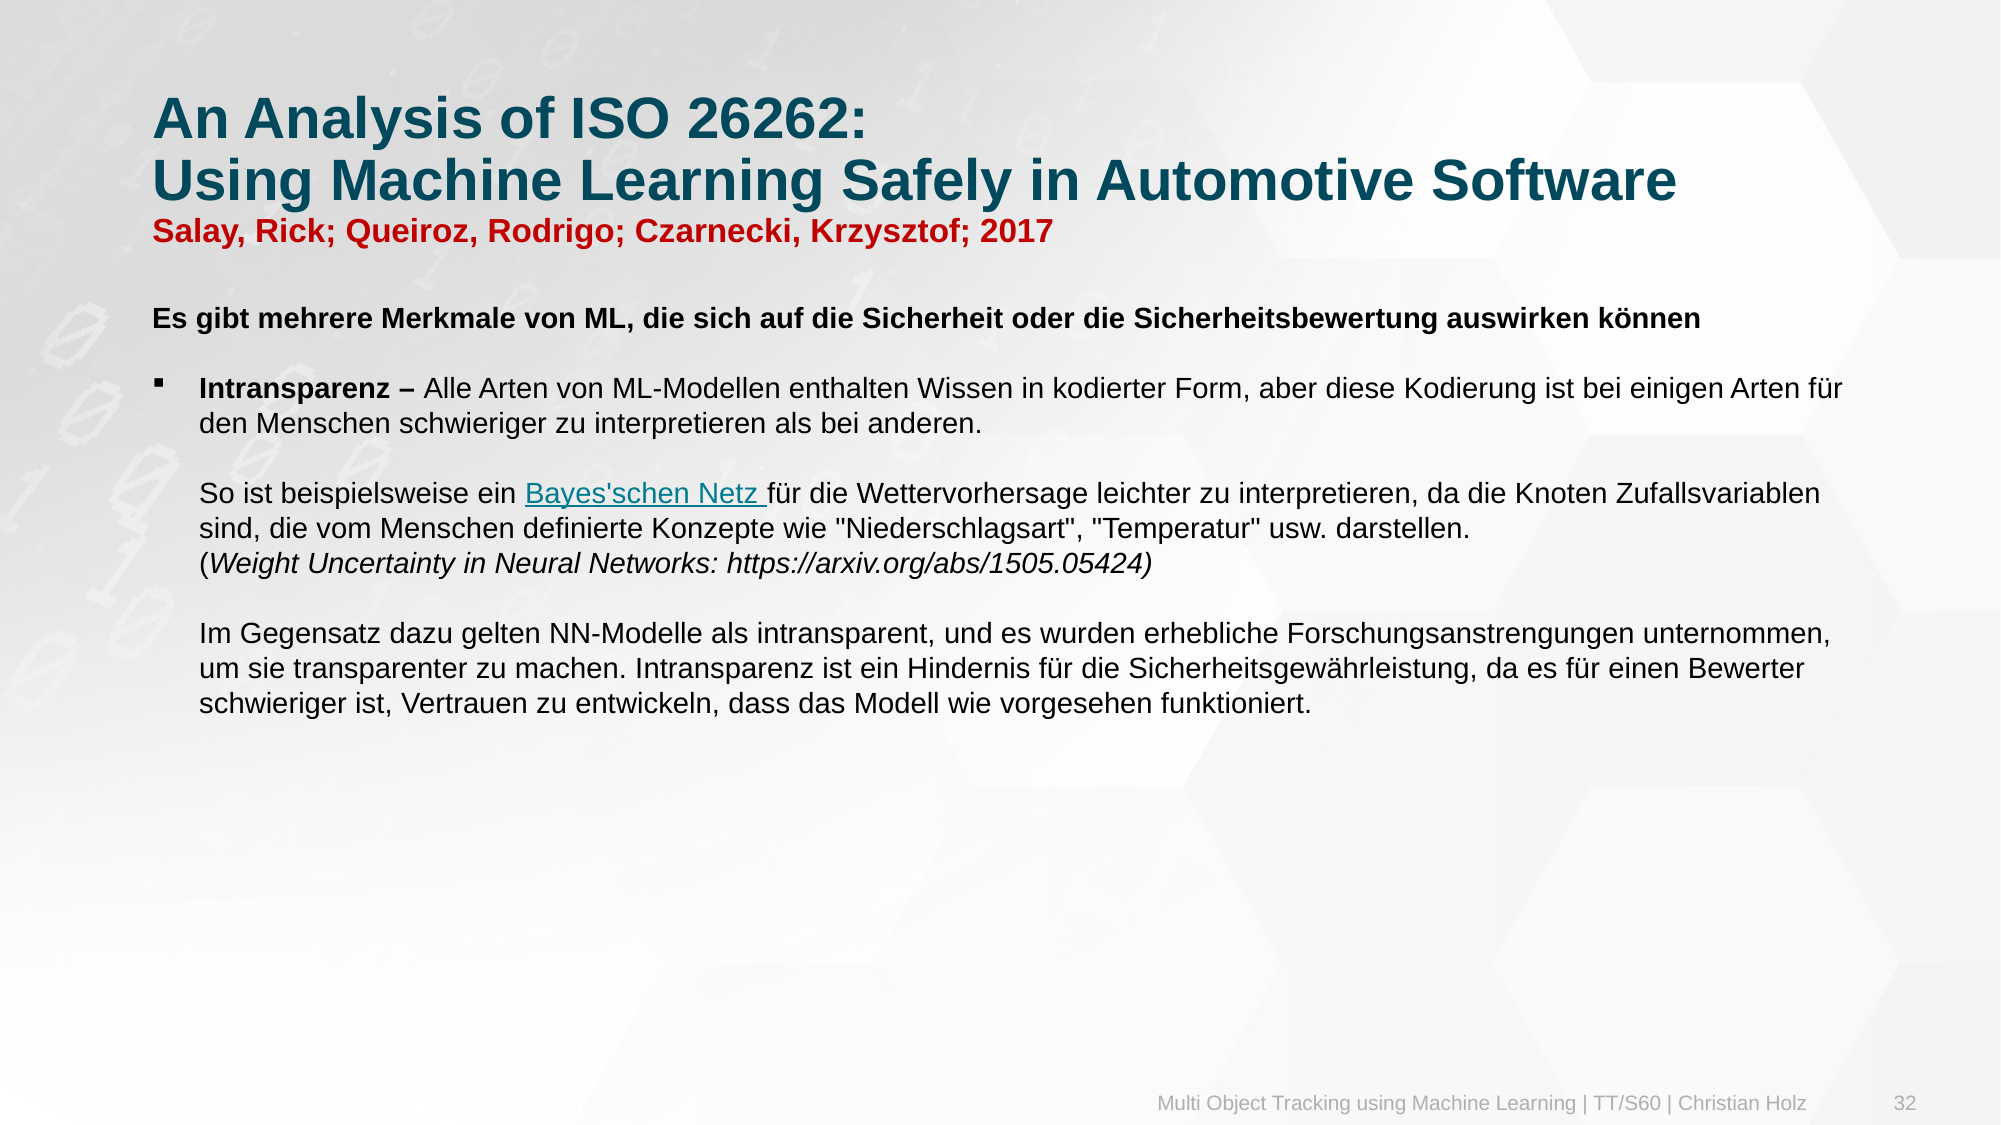

# An Analysis of ISO 26262: Using Machine Learning Safely in Automotive Software Salay, Rick; Queiroz, Rodrigo; Czarnecki, Krzysztof; 2017
Es gibt mehrere Merkmale von ML, die sich auf die Sicherheit oder die Sicherheitsbewertung auswirken können

Intransparenz – Alle Arten von ML-Modellen enthalten Wissen in kodierter Form, aber diese Kodierung ist bei einigen Arten für den Menschen schwieriger zu interpretieren als bei anderen.
So ist beispielsweise ein Bayes'schen Netz für die Wettervorhersage leichter zu interpretieren, da die Knoten Zufallsvariablen sind, die vom Menschen definierte Konzepte wie "Niederschlagsart", "Temperatur" usw. darstellen.
(Weight Uncertainty in Neural Networks: https://arxiv.org/abs/1505.05424)
Im Gegensatz dazu gelten NN-Modelle als intransparent, und es wurden erhebliche Forschungsanstrengungen unternommen, um sie transparenter zu machen. Intransparenz ist ein Hindernis für die Sicherheitsgewährleistung, da es für einen Bewerter schwieriger ist, Vertrauen zu entwickeln, dass das Modell wie vorgesehen funktioniert.